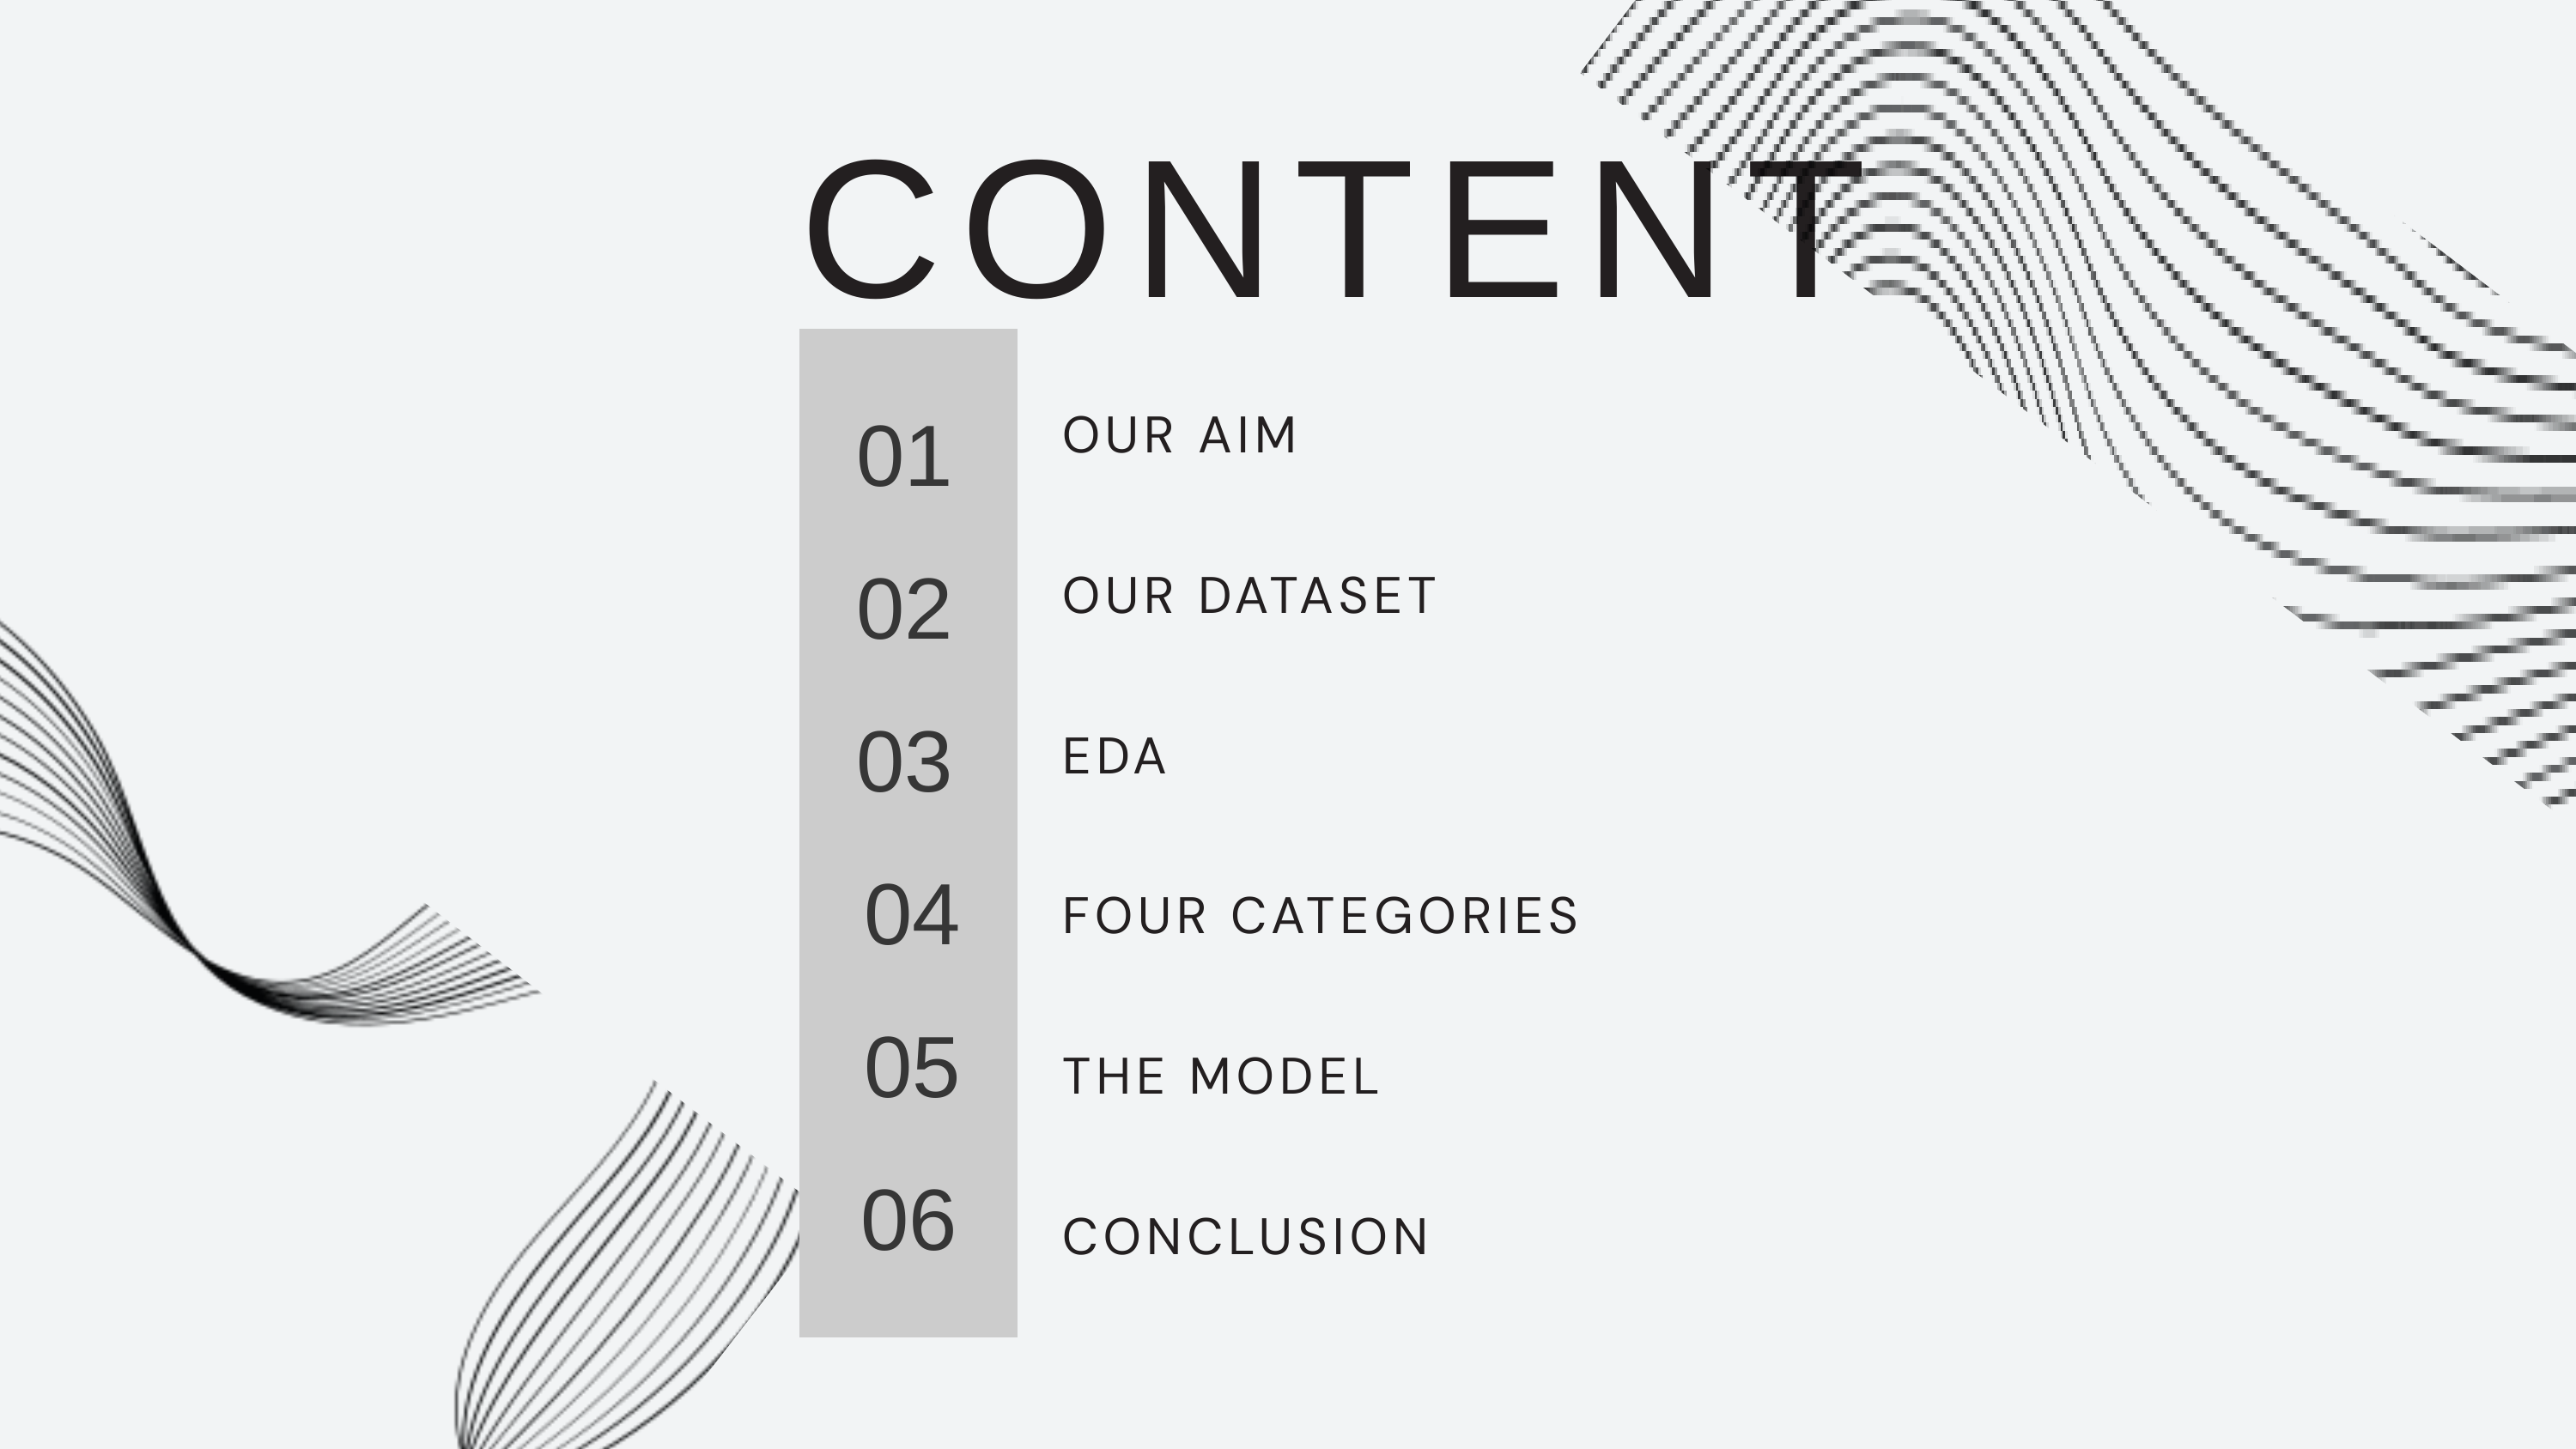

CONTENT

OUR AIM
01
02
03
04
05
06
OUR DATASET
EDA

FOUR CATEGORIES
THE MODEL
CONCLUSION